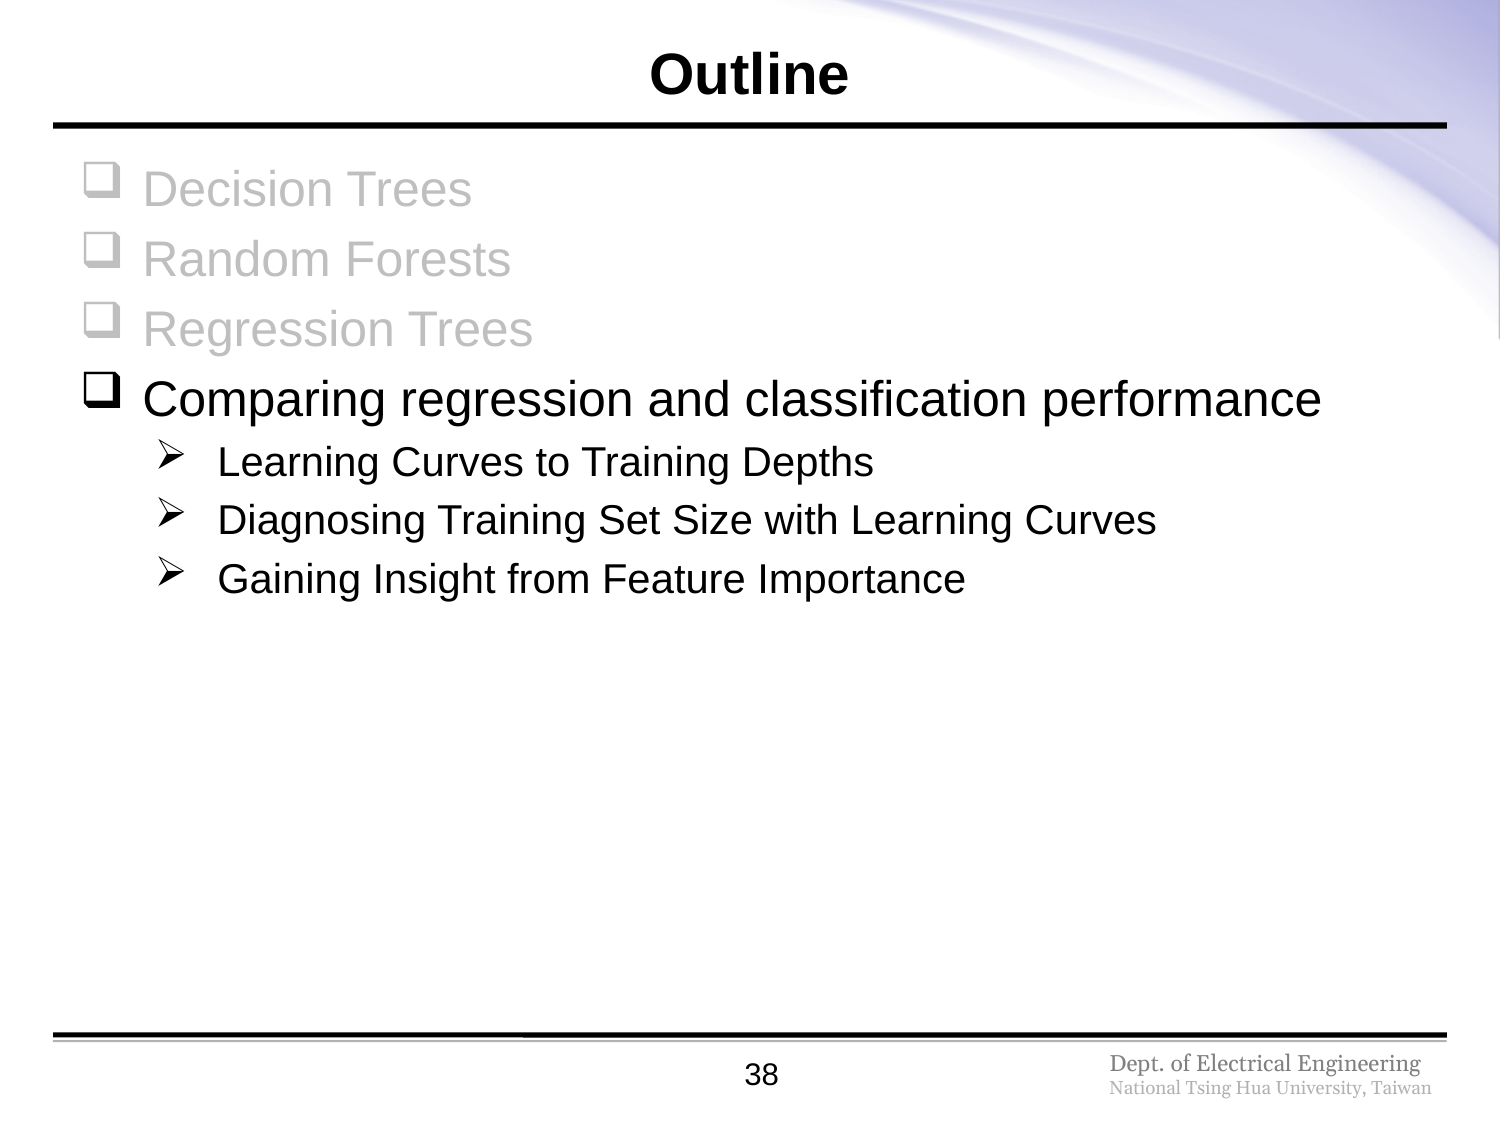

# Outline
Decision Trees
Random Forests
Regression Trees
Comparing regression and classification performance
Learning Curves to Training Depths
Diagnosing Training Set Size with Learning Curves
Gaining Insight from Feature Importance
38